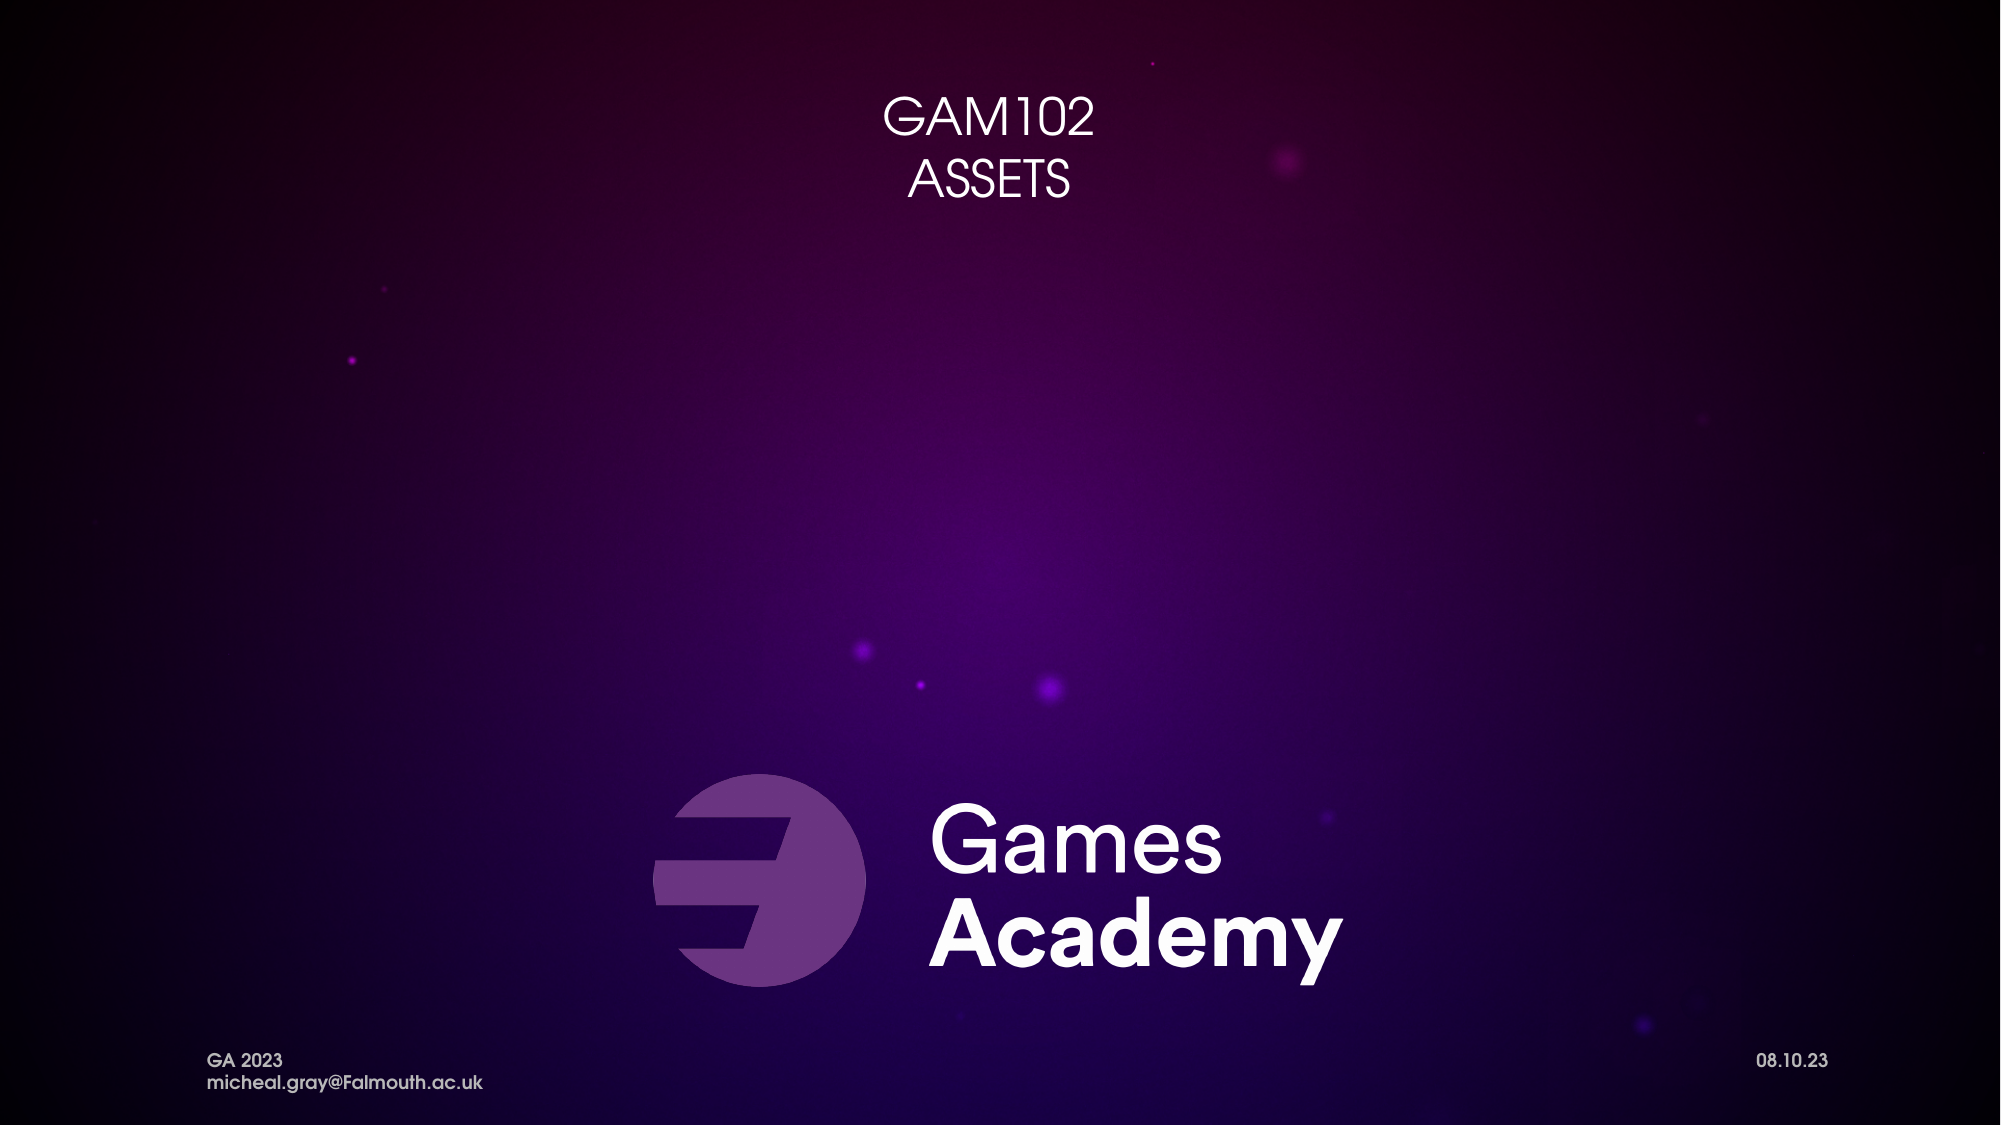

# Gam102 Assets
Properties
08.10.23
GA 2023
micheal.gray@Falmouth.ac.uk